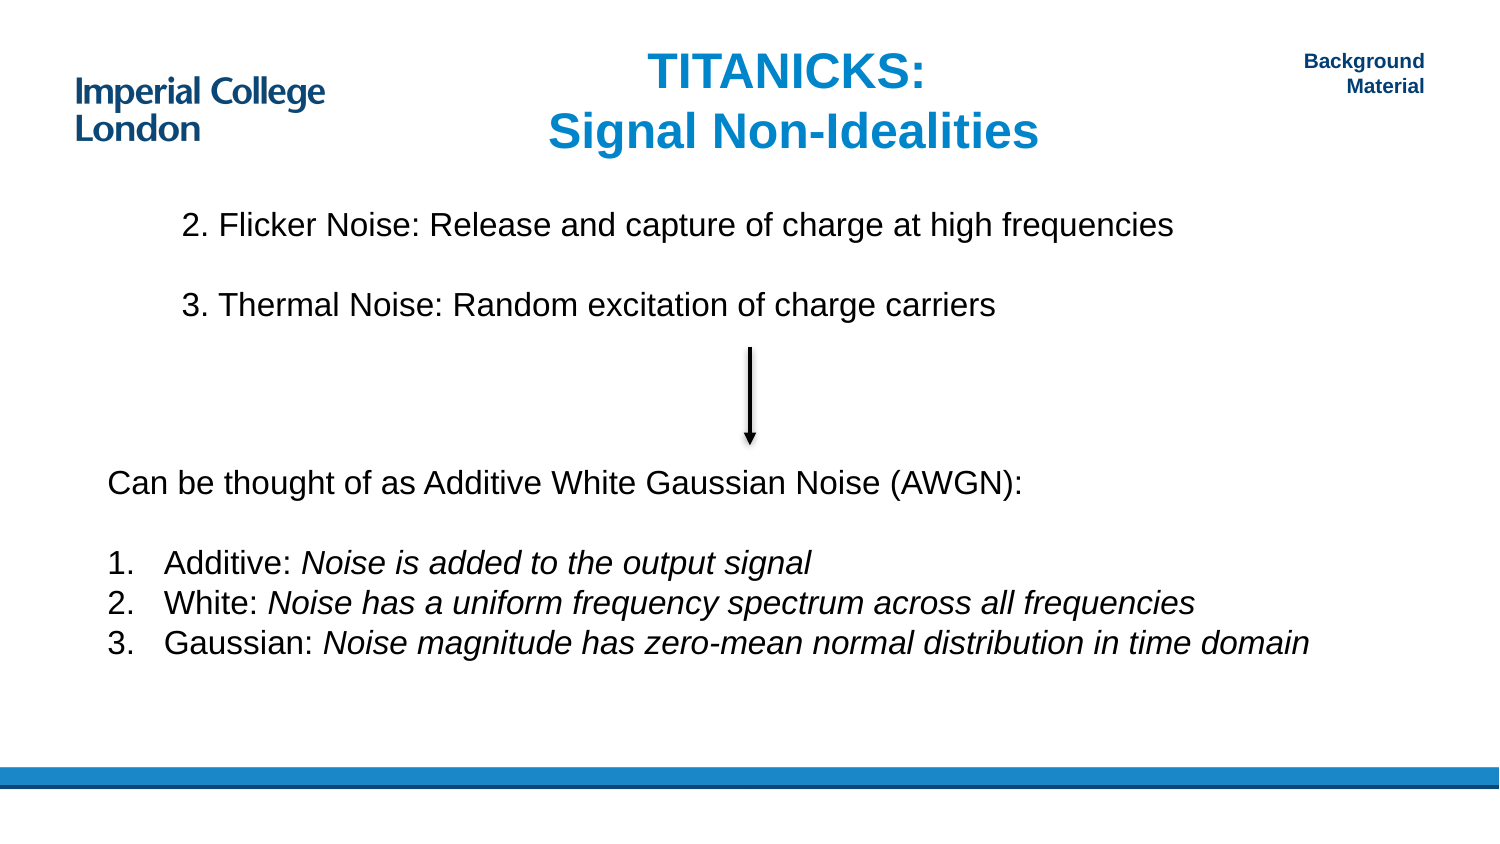

Background Material
# TITANICKS: Signal Non-Idealities
2. Flicker Noise: Release and capture of charge at high frequencies

3. Thermal Noise: Random excitation of charge carriers
Can be thought of as Additive White Gaussian Noise (AWGN):

Additive: Noise is added to the output signal
White: Noise has a uniform frequency spectrum across all frequencies
Gaussian: Noise magnitude has zero-mean normal distribution in time domain